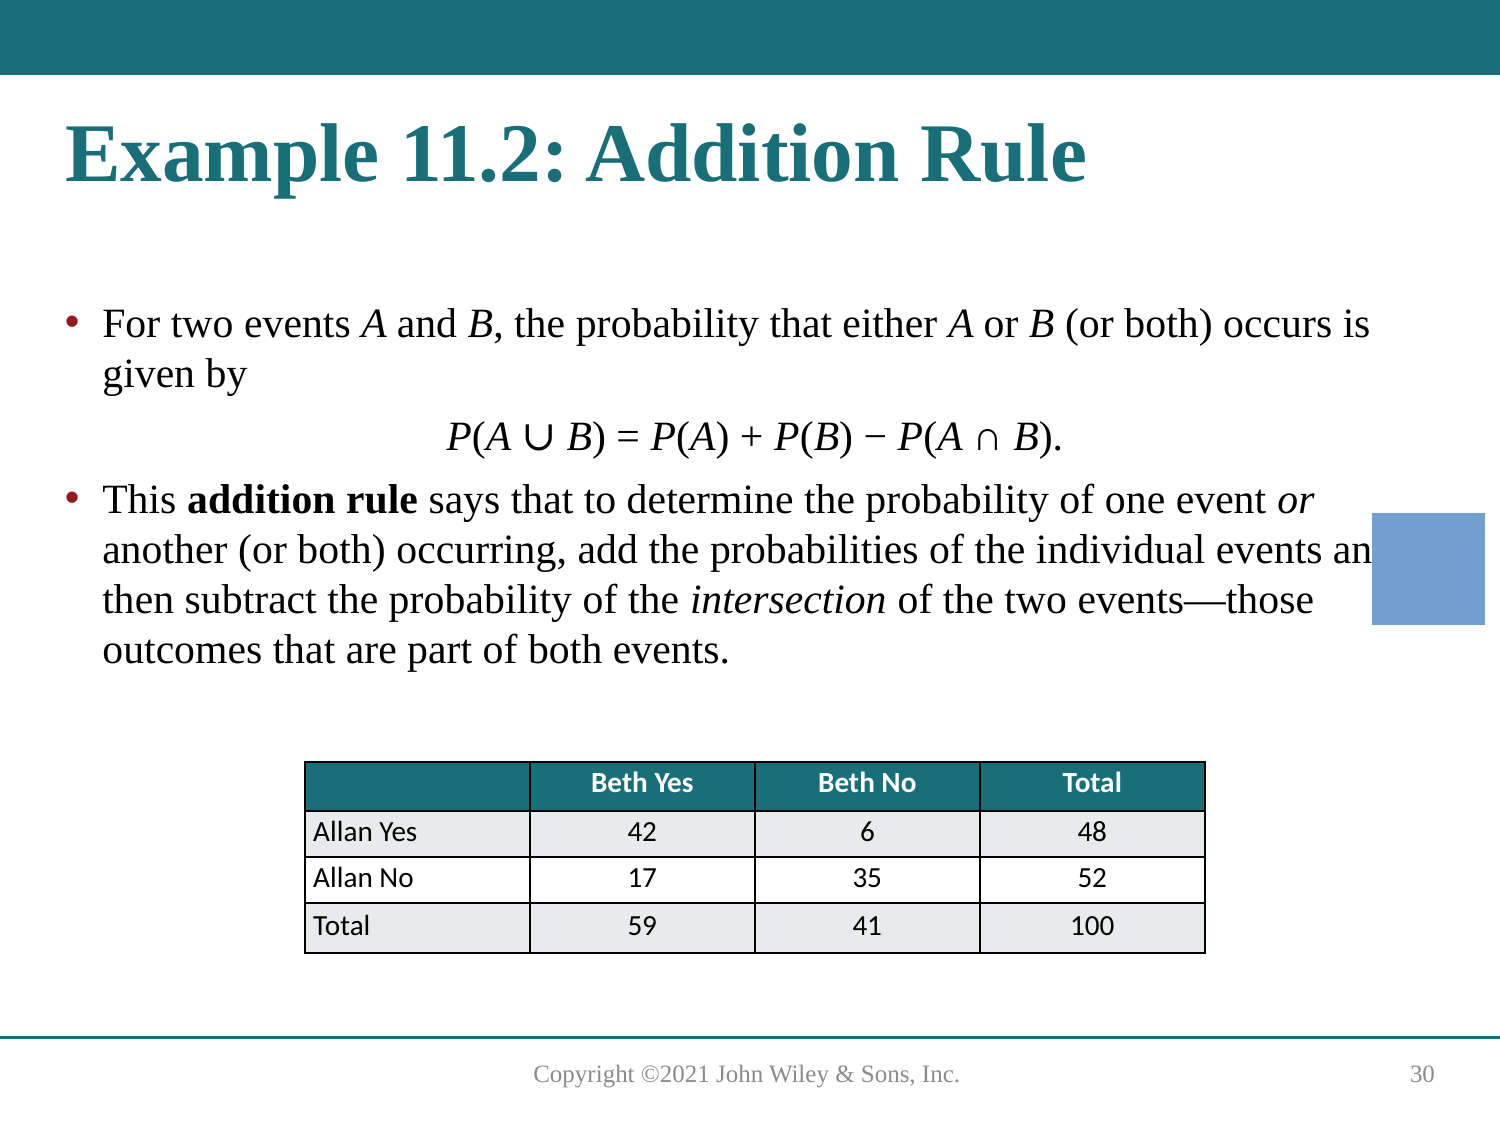

# Example 11.2: Addition Rule
For two events A and B, the probability that either A or B (or both) occurs is given by
P(A ∪ B) = P(A) + P(B) − P(A ∩ B).
This addition rule says that to determine the probability of one event or another (or both) occurring, add the probabilities of the individual events and then subtract the probability of the intersection of the two events—those outcomes that are part of both events.

|  | Beth Yes | Beth No | Total |
| --- | --- | --- | --- |
| Allan Yes | 42 | 6 | 48 |
| Allan No | 17 | 35 | 52 |
| Total | 59 | 41 | 100 |